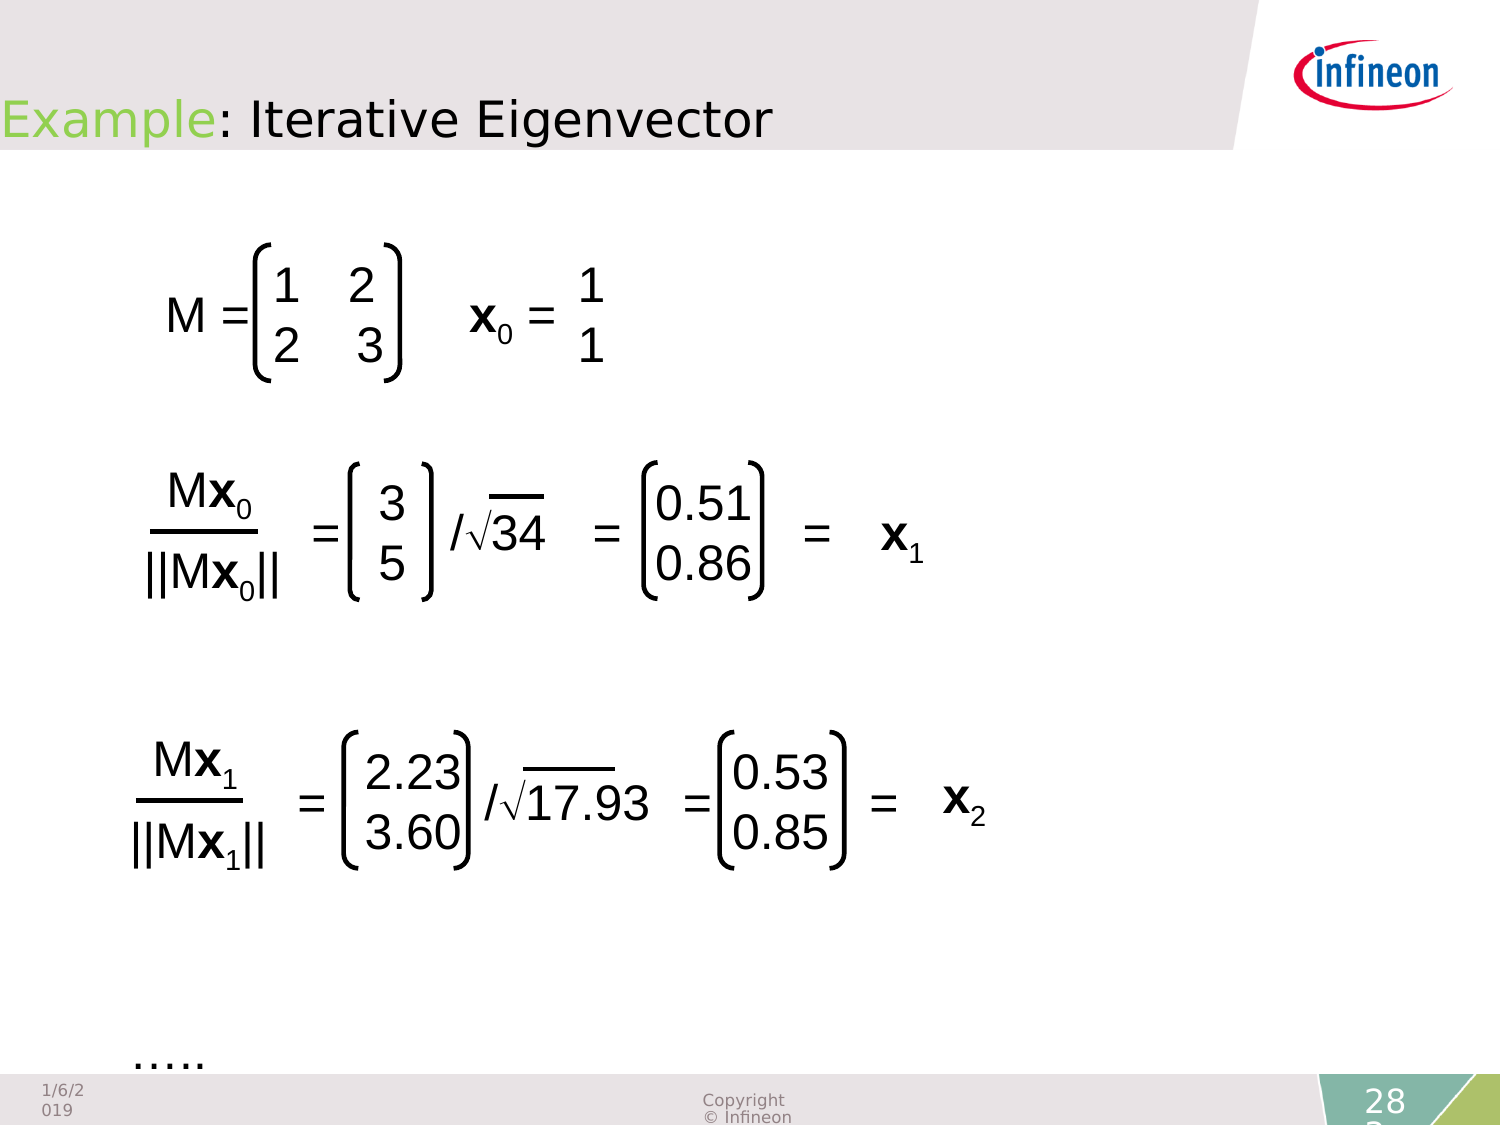

Example: Iterative Eigenvector

2
2    3
1
1
M =
x0 =
Mx0
||Mx0||
0.51
0.86
3
5
x1
=
/√34
=
=

Mx1
||Mx1||
0.53
0.85
2.23
3.60
x2
=
=
/√17.93
=

…..
1/6/2019
Copyright © Infineon Technologies AG 2019. All rights reserved.
283